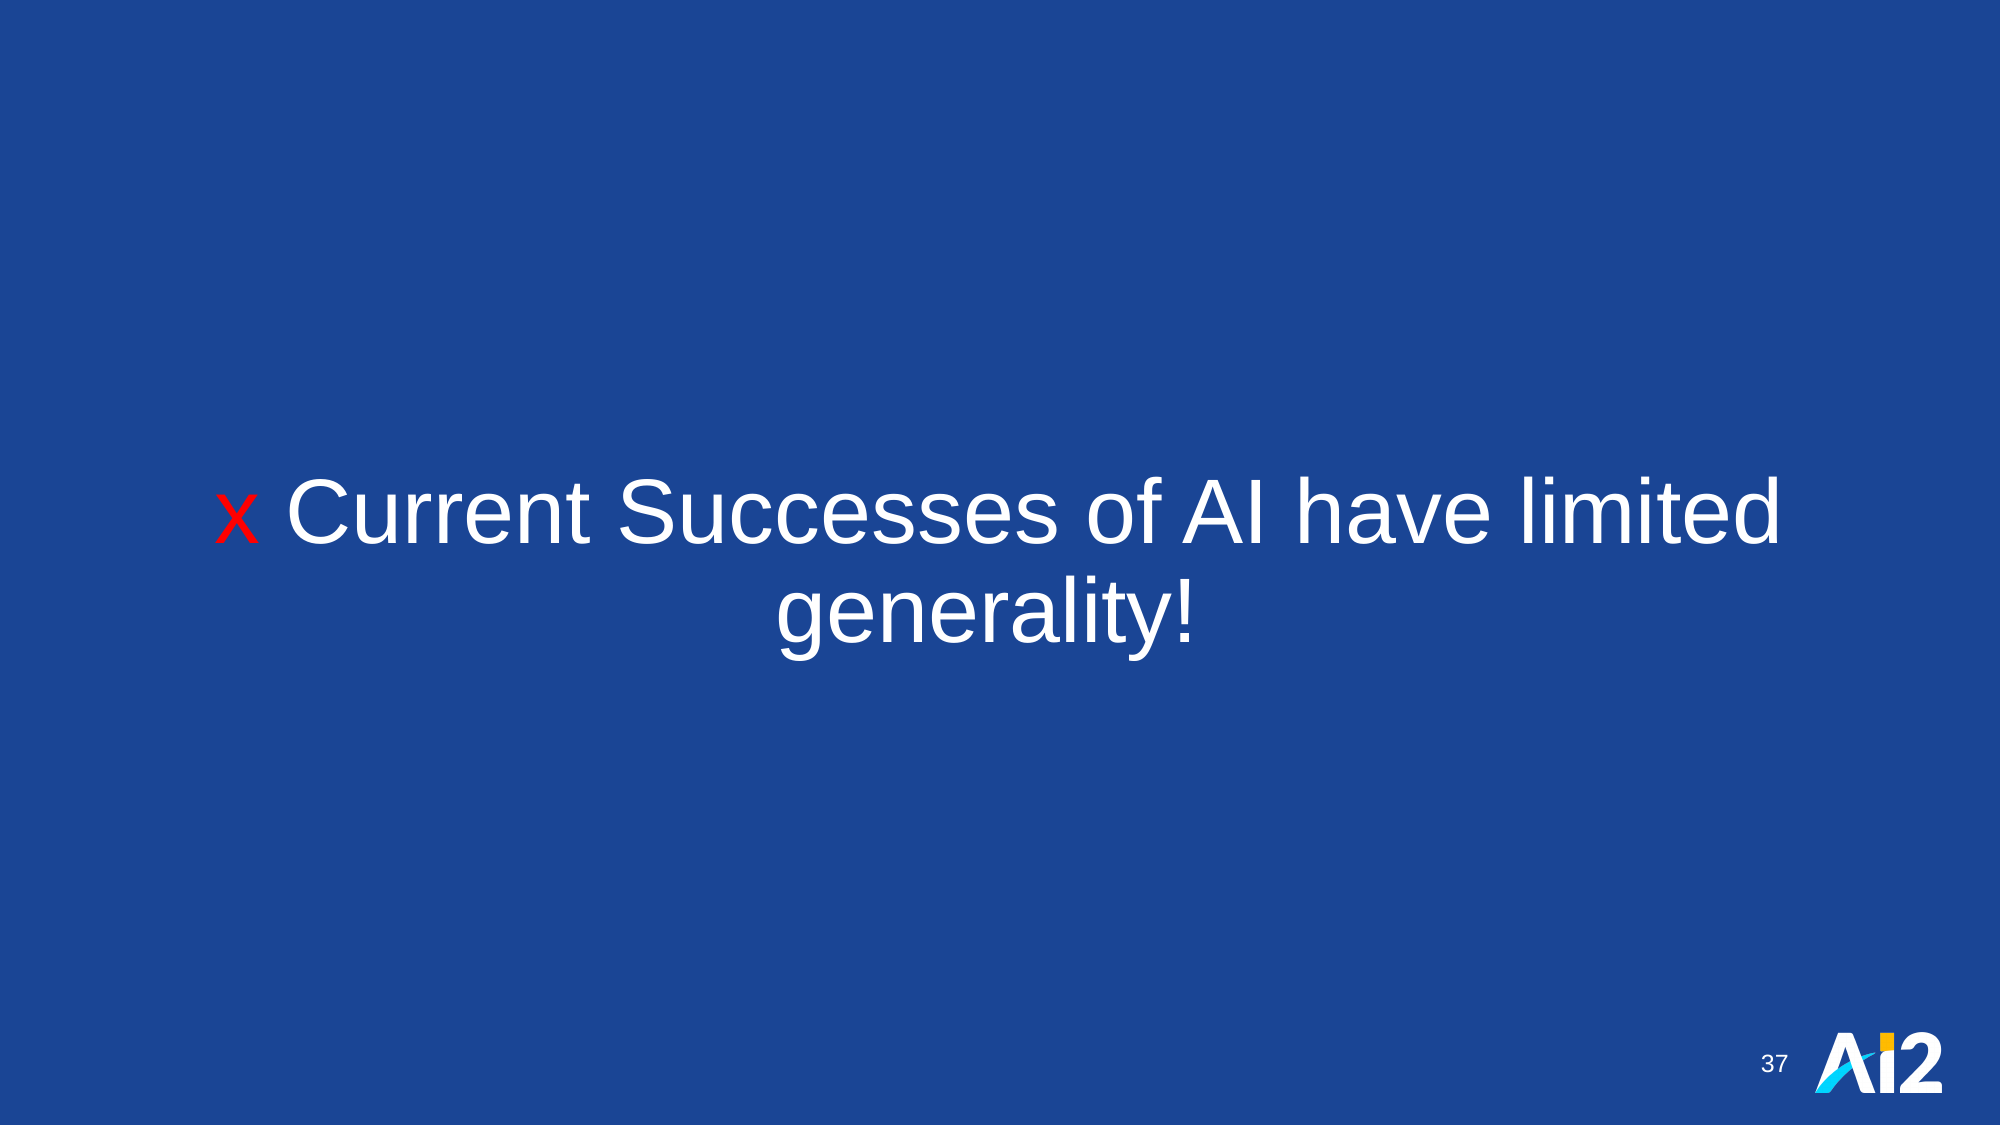

# x Current Successes of AI have limited generality!

37